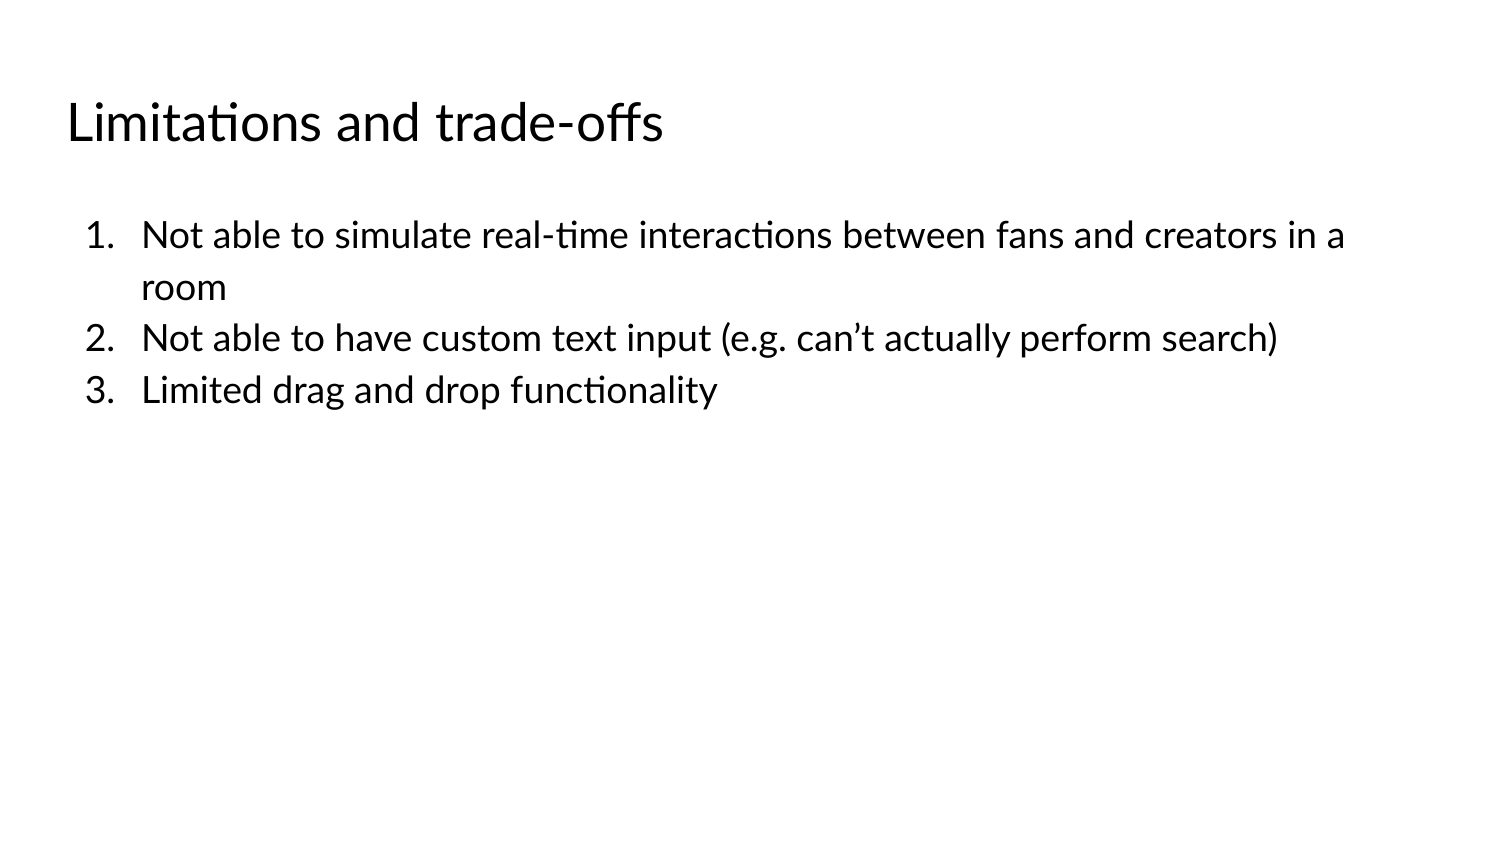

# Limitations and trade-offs
Not able to simulate real-time interactions between fans and creators in a room
Not able to have custom text input (e.g. can’t actually perform search)
Limited drag and drop functionality